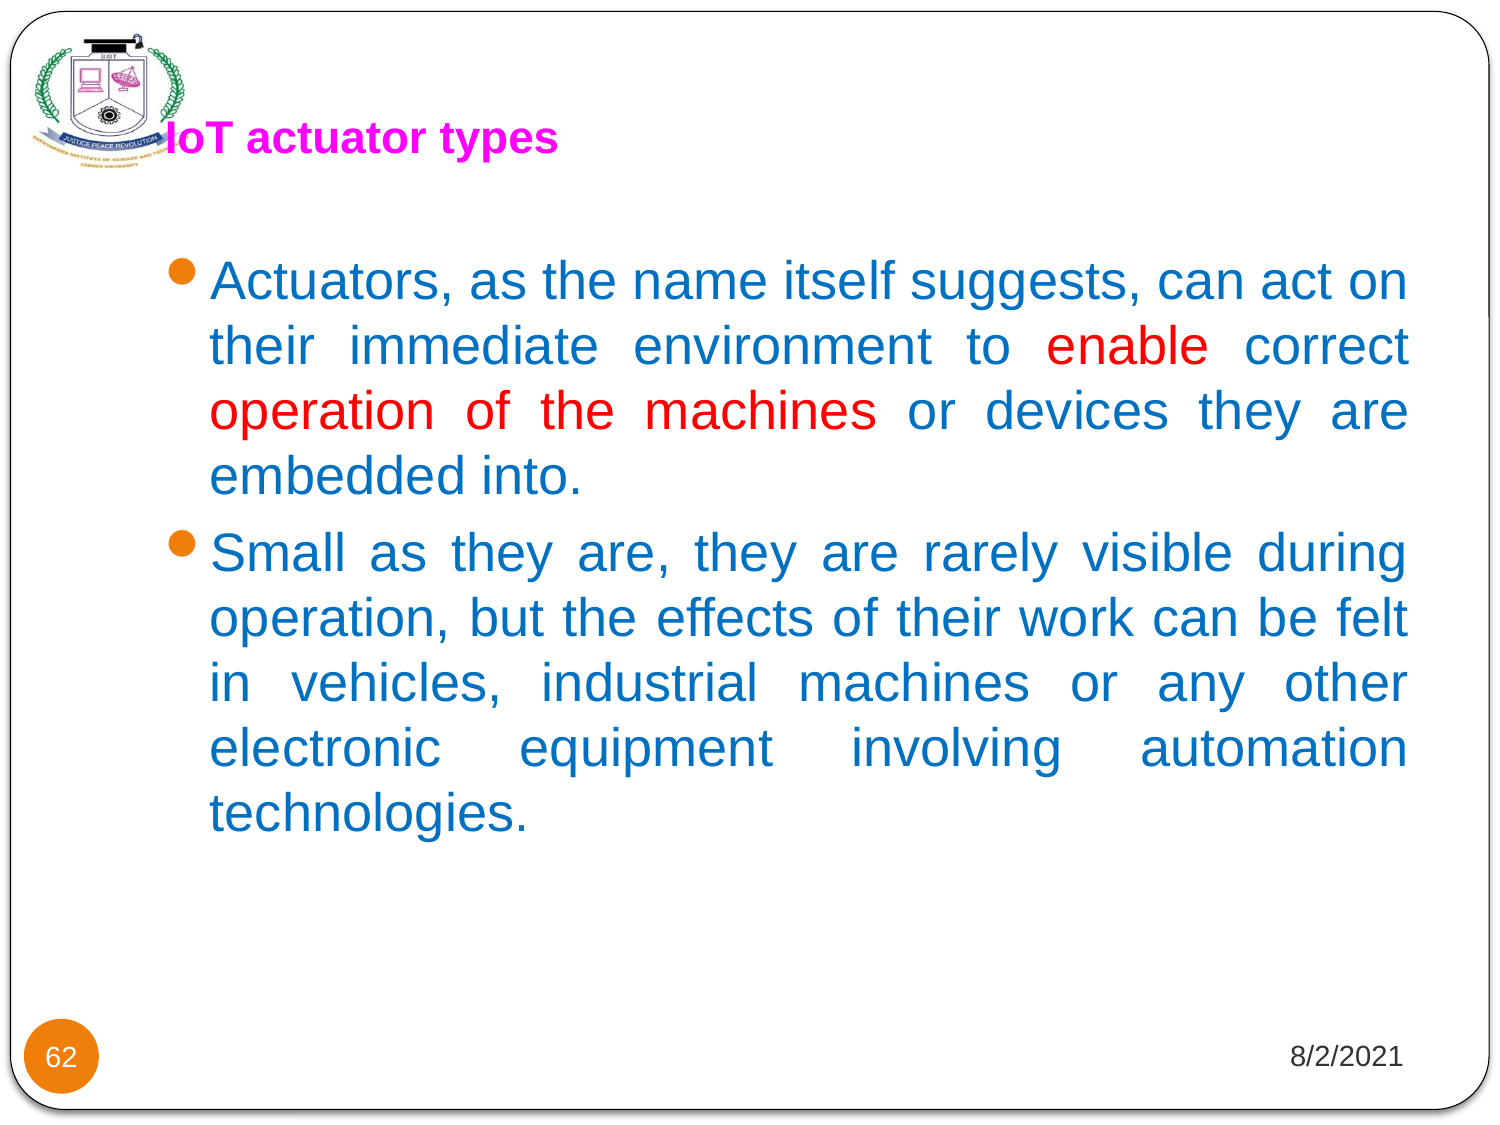

# IoT actuator types
Actuators, as the name itself suggests, can act on their immediate environment to enable correct operation of the machines or devices they are embedded into.
Small as they are, they are rarely visible during operation, but the effects of their work can be felt in vehicles, industrial machines or any other electronic equipment involving automation technologies.
8/2/2021
62